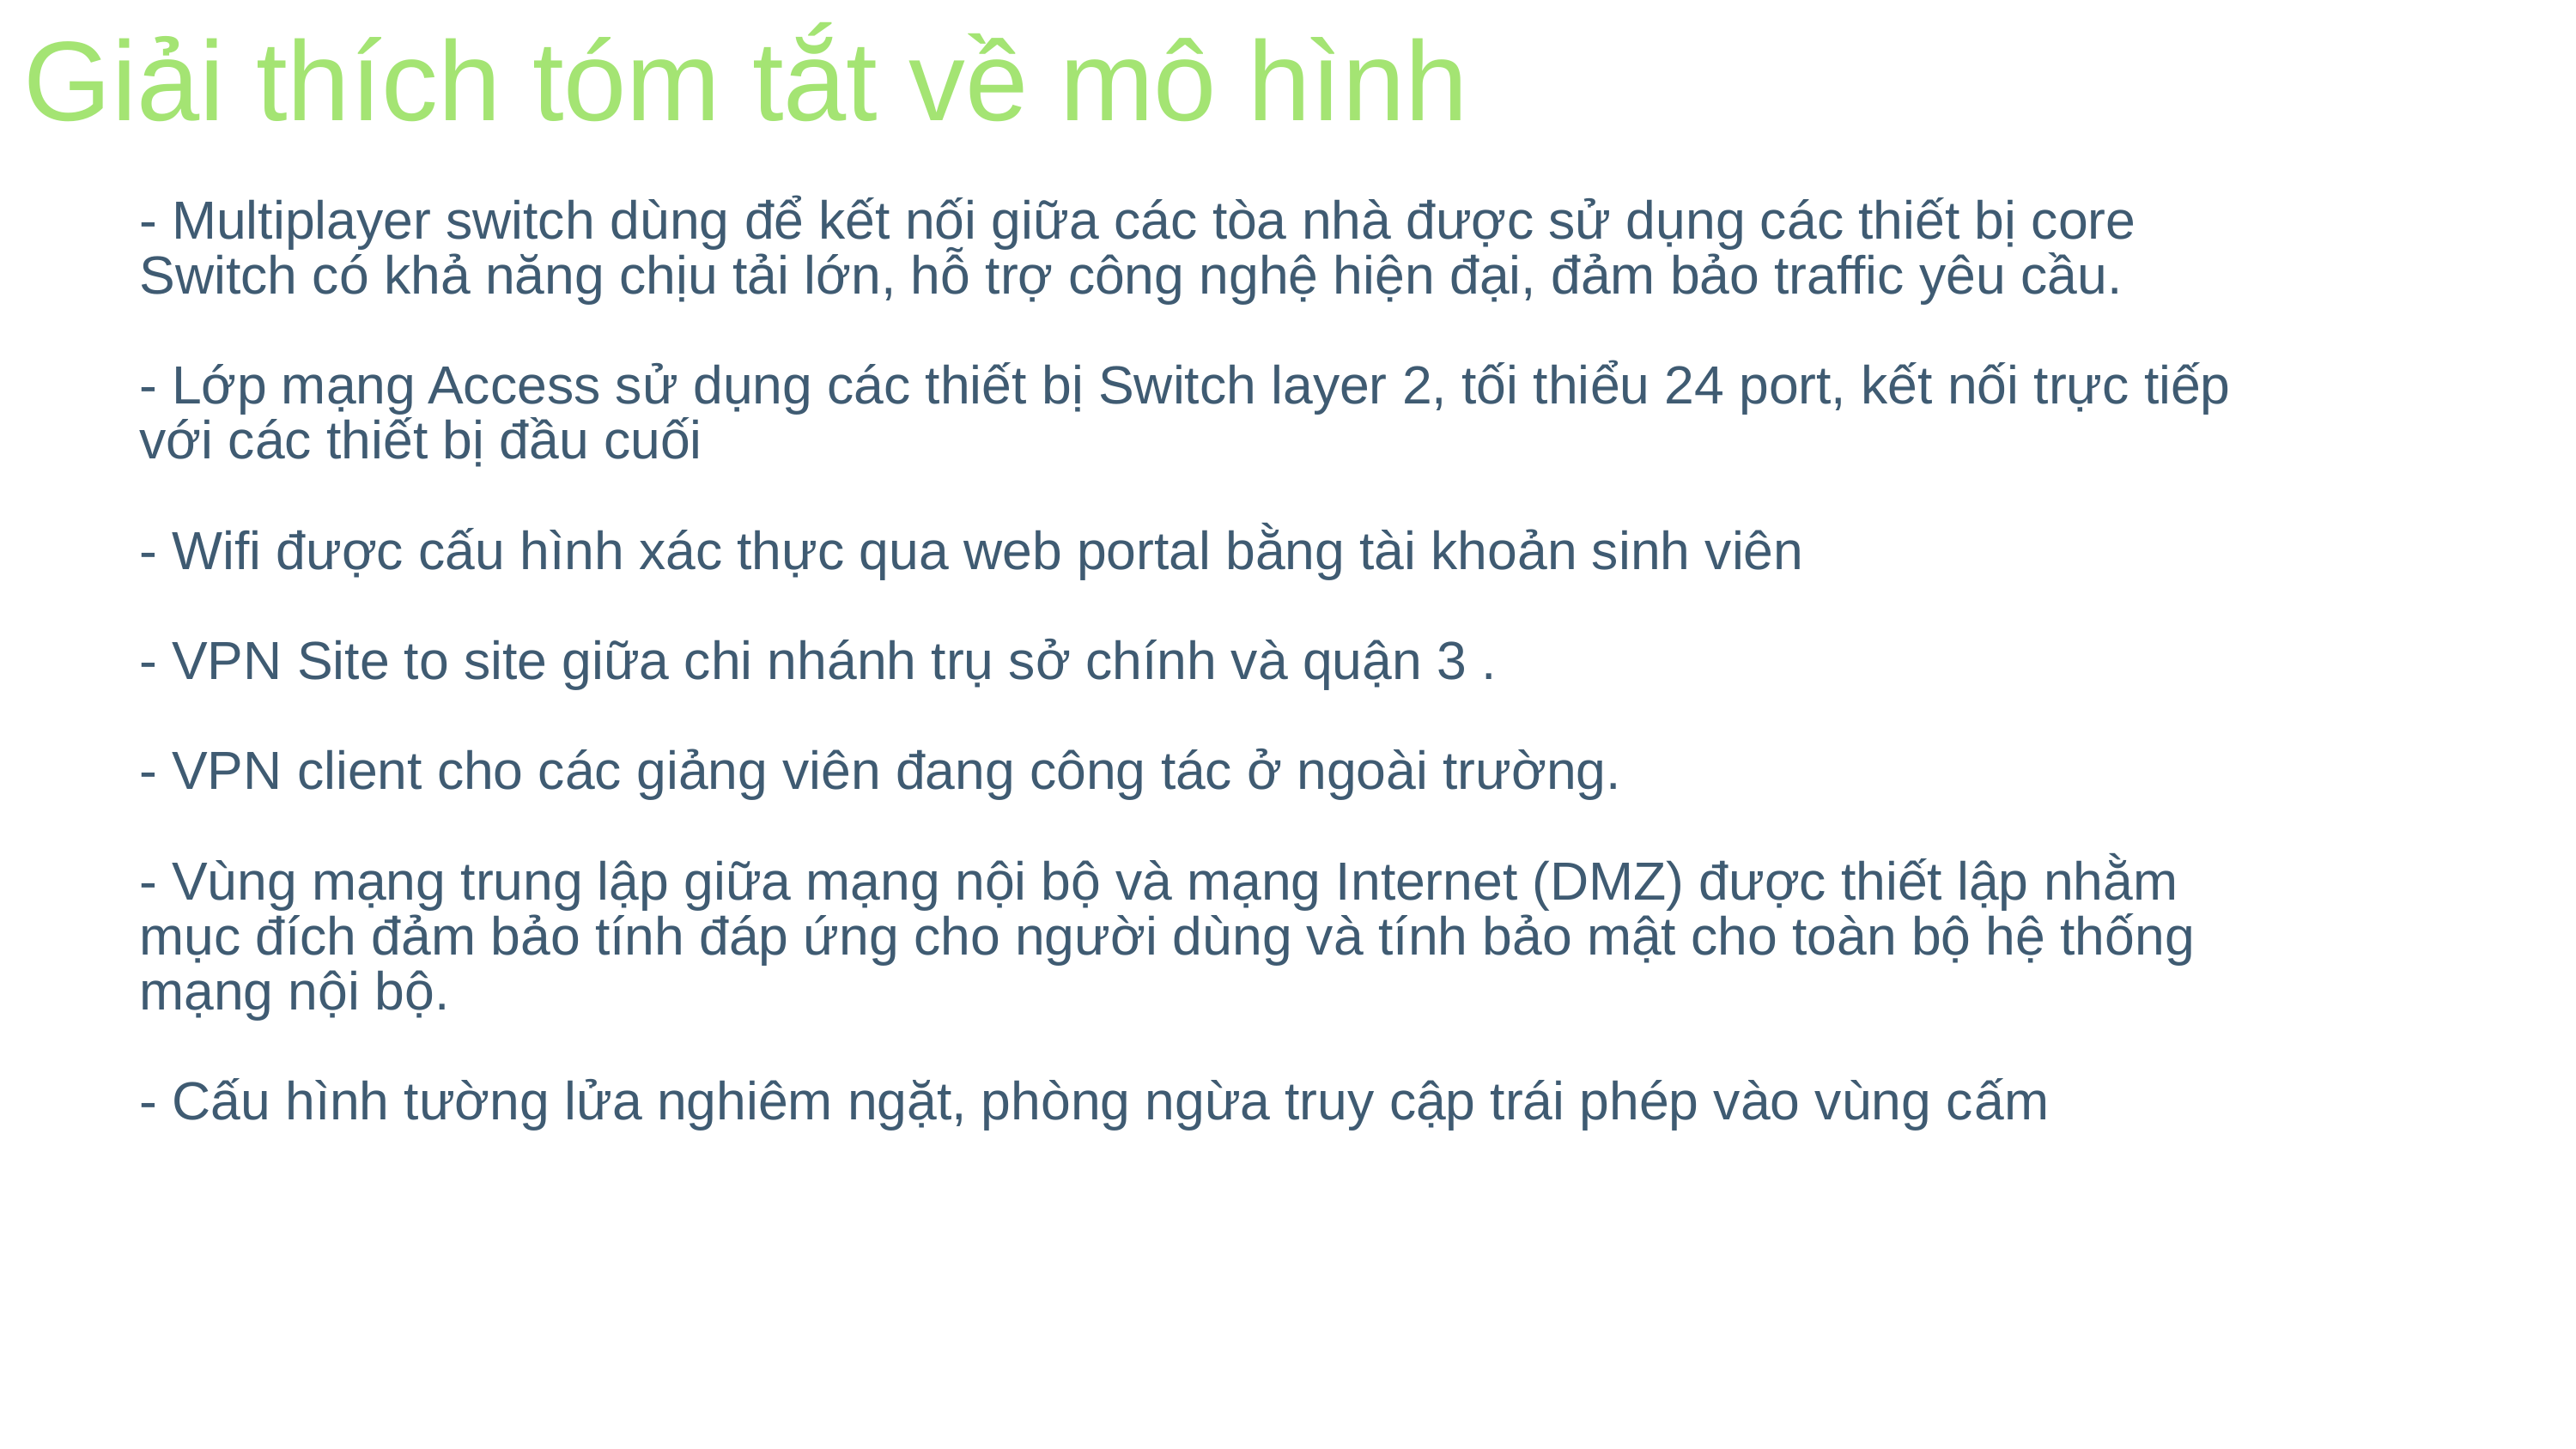

Giải thích tóm tắt về mô hình
- Multiplayer switch dùng để kết nối giữa các tòa nhà được sử dụng các thiết bị core Switch có khả năng chịu tải lớn, hỗ trợ công nghệ hiện đại, đảm bảo traffic yêu cầu.

- Lớp mạng Access sử dụng các thiết bị Switch layer 2, tối thiểu 24 port, kết nối trực tiếp với các thiết bị đầu cuối

- Wifi được cấu hình xác thực qua web portal bằng tài khoản sinh viên

- VPN Site to site giữa chi nhánh trụ sở chính và quận 3 .

- VPN client cho các giảng viên đang công tác ở ngoài trường.

- Vùng mạng trung lập giữa mạng nội bộ và mạng Internet (DMZ) được thiết lập nhằm mục đích đảm bảo tính đáp ứng cho người dùng và tính bảo mật cho toàn bộ hệ thống mạng nội bộ.

- Cấu hình tường lửa nghiêm ngặt, phòng ngừa truy cập trái phép vào vùng cấm